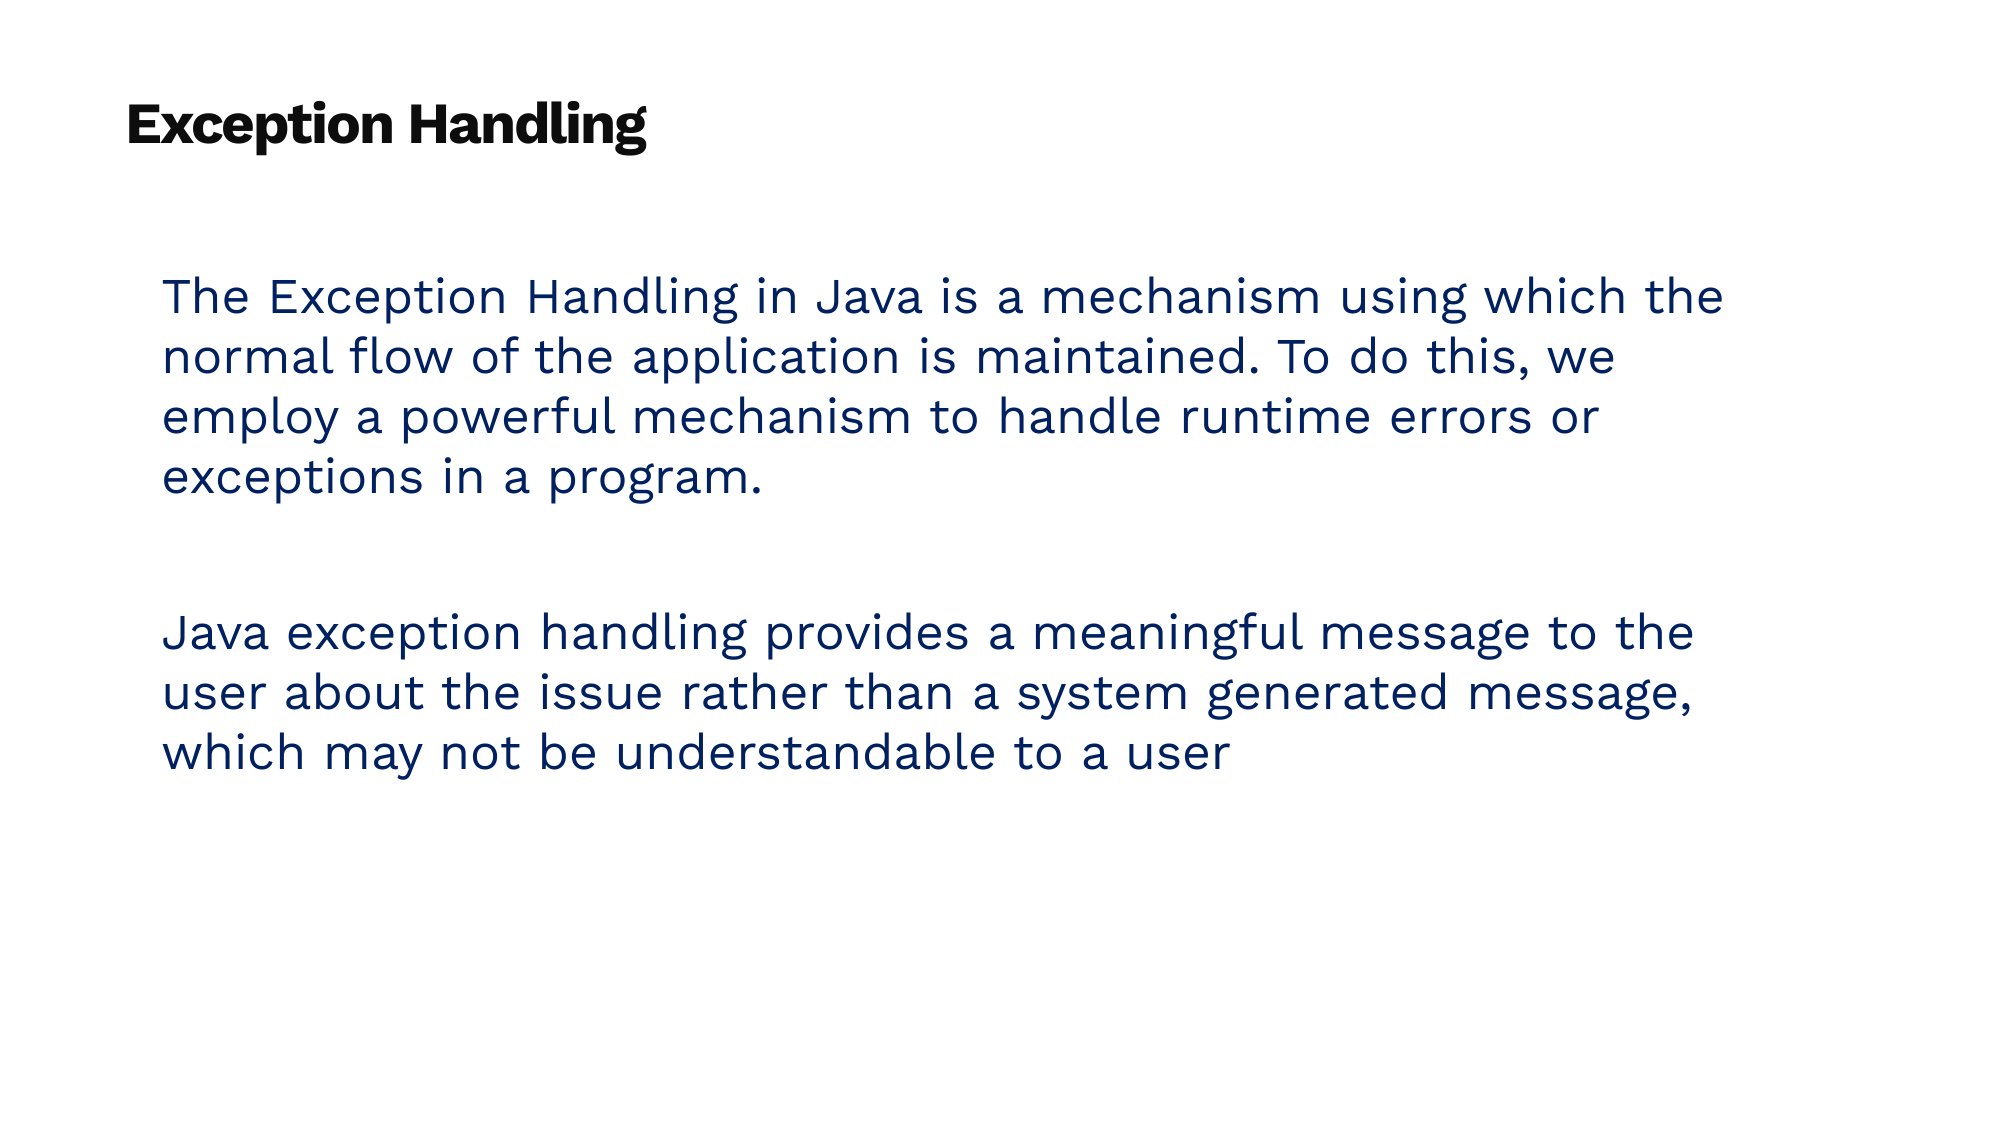

Exception Handling
The Exception Handling in Java is a mechanism using which the normal flow of the application is maintained. To do this, we employ a powerful mechanism to handle runtime errors or exceptions in a program.
Java exception handling provides a meaningful message to the user about the issue rather than a system generated message, which may not be understandable to a user